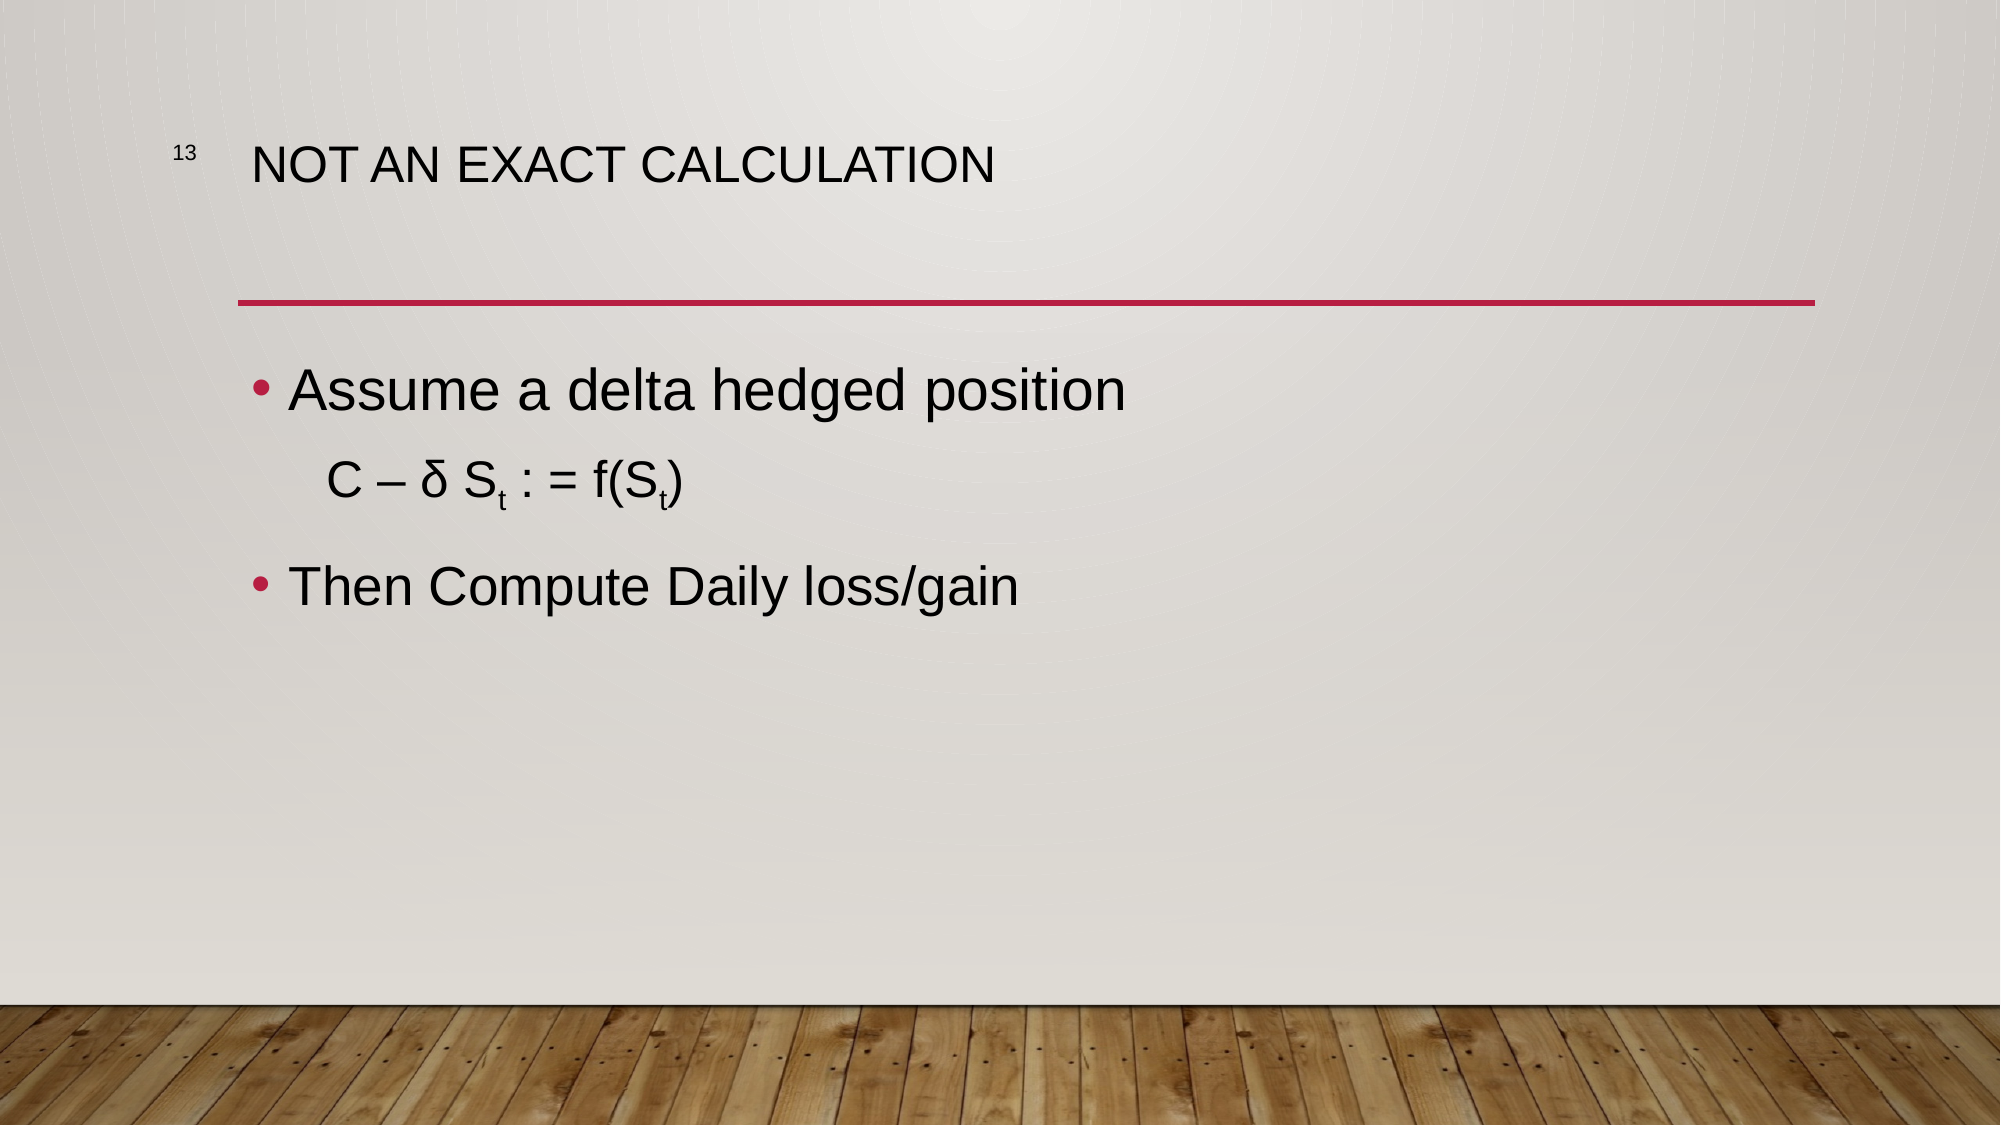

13
# Not an exact calculation
Assume a delta hedged position
C – δ St : = f(St)
Then Compute Daily loss/gain